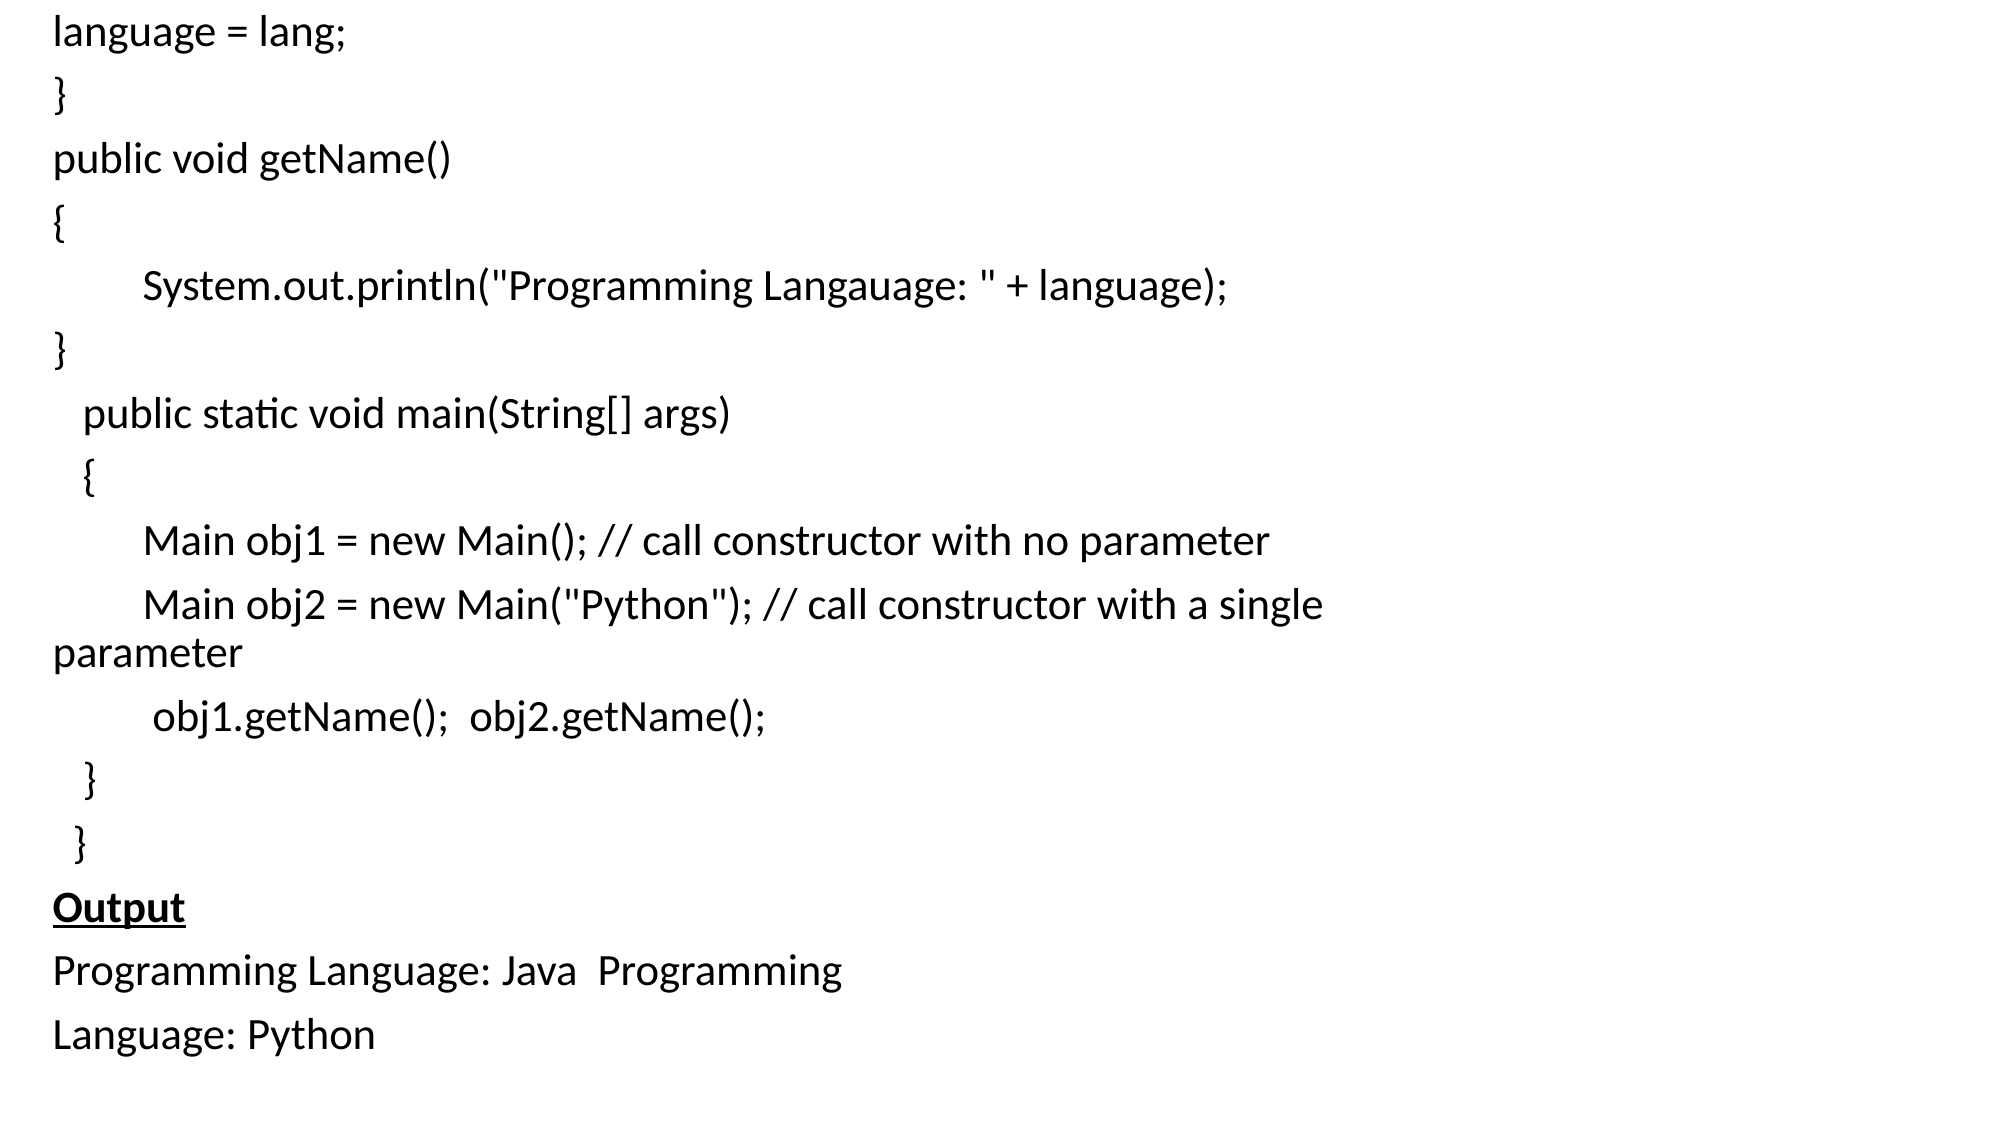

language = lang;
}
public void getName()
{
         System.out.println("Programming Langauage: " + language);
}
   public static void main(String[] args)
   {
         Main obj1 = new Main(); // call constructor with no parameter
         Main obj2 = new Main("Python"); // call constructor with a single   parameter
          obj1.getName();  obj2.getName();
   }
  }
Output
Programming Language: Java  Programming
Language: Python